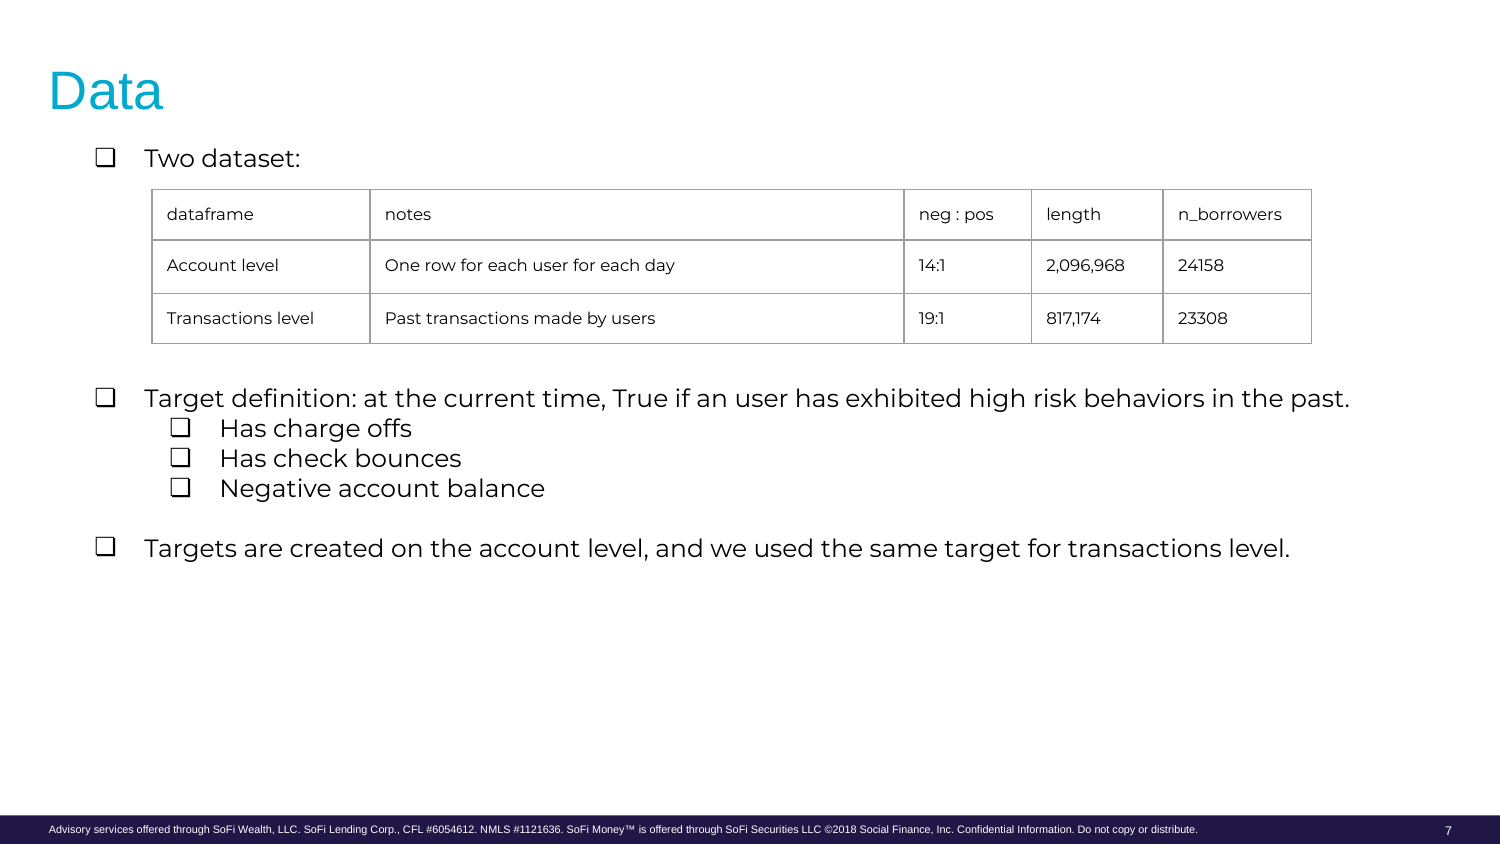

# Data
Two dataset:

Target definition: at the current time, True if an user has exhibited high risk behaviors in the past.
Has charge offs
Has check bounces
Negative account balance

Targets are created on the account level, and we used the same target for transactions level.

| dataframe | notes | neg : pos | length | n\_borrowers |
| --- | --- | --- | --- | --- |
| Account level | One row for each user for each day | 14:1 | 2,096,968 | 24158 |
| Transactions level | Past transactions made by users | 19:1 | 817,174 | 23308 |